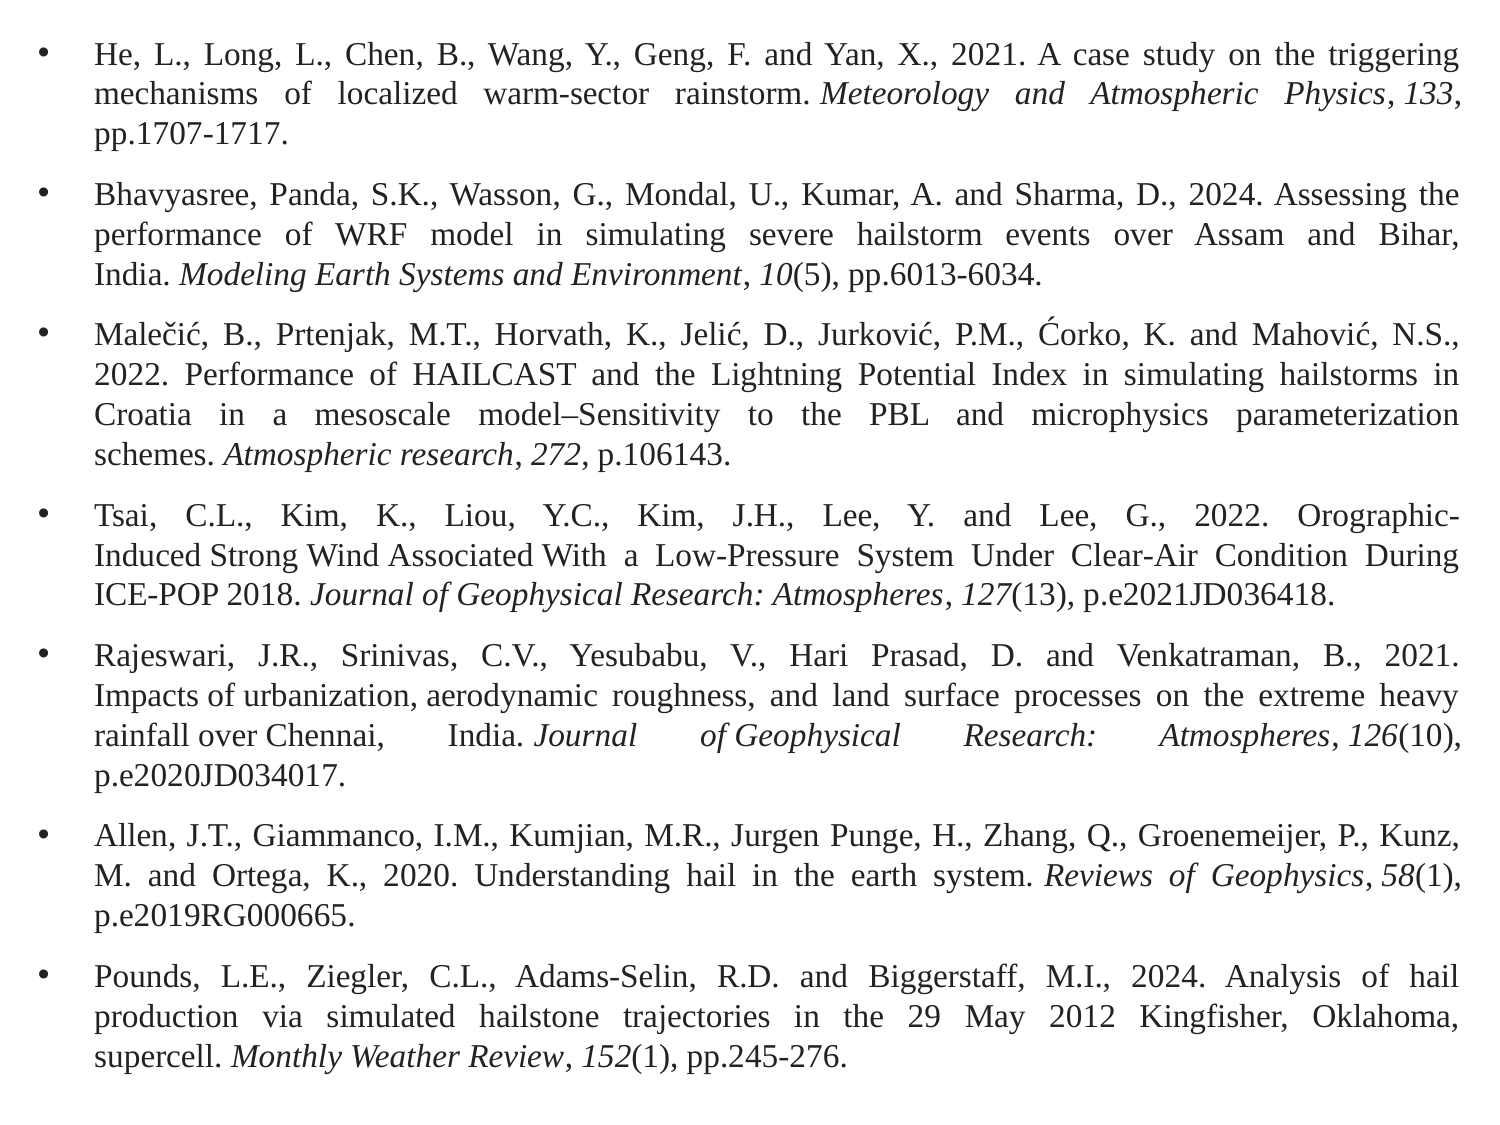

He, L., Long, L., Chen, B., Wang, Y., Geng, F. and Yan, X., 2021. A case study on the triggering mechanisms of localized warm-sector rainstorm. Meteorology and Atmospheric Physics, 133, pp.1707-1717.
Bhavyasree, Panda, S.K., Wasson, G., Mondal, U., Kumar, A. and Sharma, D., 2024. Assessing the performance of WRF model in simulating severe hailstorm events over Assam and Bihar, India. Modeling Earth Systems and Environment, 10(5), pp.6013-6034.
Malečić, B., Prtenjak, M.T., Horvath, K., Jelić, D., Jurković, P.M., Ćorko, K. and Mahović, N.S., 2022. Performance of HAILCAST and the Lightning Potential Index in simulating hailstorms in Croatia in a mesoscale model–Sensitivity to the PBL and microphysics parameterization schemes. Atmospheric research, 272, p.106143.
Tsai, C.L., Kim, K., Liou, Y.C., Kim, J.H., Lee, Y. and Lee, G., 2022. Orographic‐Induced Strong Wind Associated With a Low‐Pressure System Under Clear‐Air Condition During ICE‐POP 2018. Journal of Geophysical Research: Atmospheres, 127(13), p.e2021JD036418.
Rajeswari, J.R., Srinivas, C.V., Yesubabu, V., Hari Prasad, D. and Venkatraman, B., 2021. Impacts of urbanization, aerodynamic roughness, and land surface processes on the extreme heavy rainfall over Chennai, India. Journal of Geophysical Research: Atmospheres, 126(10), p.e2020JD034017.
Allen, J.T., Giammanco, I.M., Kumjian, M.R., Jurgen Punge, H., Zhang, Q., Groenemeijer, P., Kunz, M. and Ortega, K., 2020. Understanding hail in the earth system. Reviews of Geophysics, 58(1), p.e2019RG000665.
Pounds, L.E., Ziegler, C.L., Adams-Selin, R.D. and Biggerstaff, M.I., 2024. Analysis of hail production via simulated hailstone trajectories in the 29 May 2012 Kingfisher, Oklahoma, supercell. Monthly Weather Review, 152(1), pp.245-276.